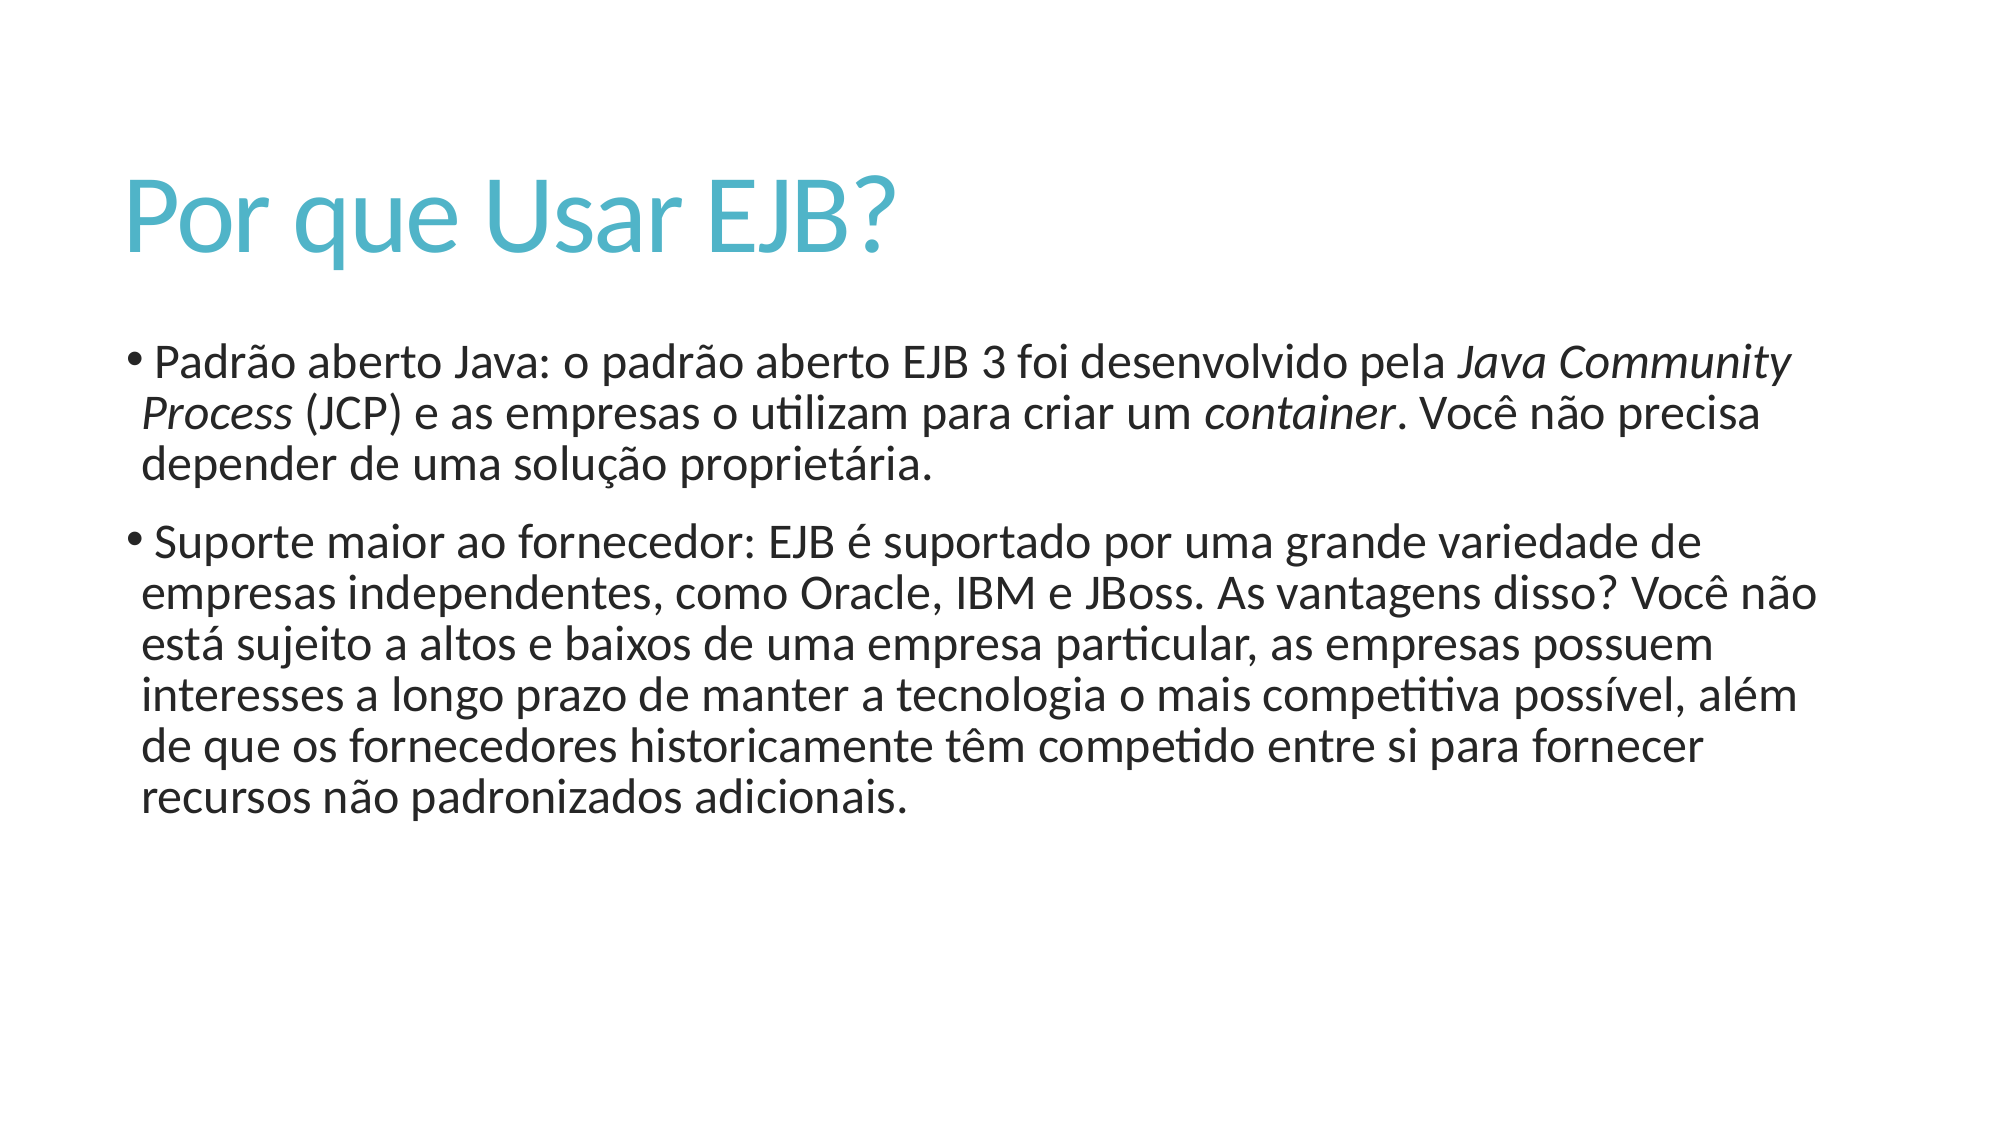

# Por que Usar EJB?
 Padrão aberto Java: o padrão aberto EJB 3 foi desenvolvido pela Java Community Process (JCP) e as empresas o utilizam para criar um container. Você não precisa depender de uma solução proprietária.
 Suporte maior ao fornecedor: EJB é suportado por uma grande variedade de empresas independentes, como Oracle, IBM e JBoss. As vantagens disso? Você não está sujeito a altos e baixos de uma empresa particular, as empresas possuem interesses a longo prazo de manter a tecnologia o mais competitiva possível, além de que os fornecedores historicamente têm competido entre si para fornecer recursos não padronizados adicionais.